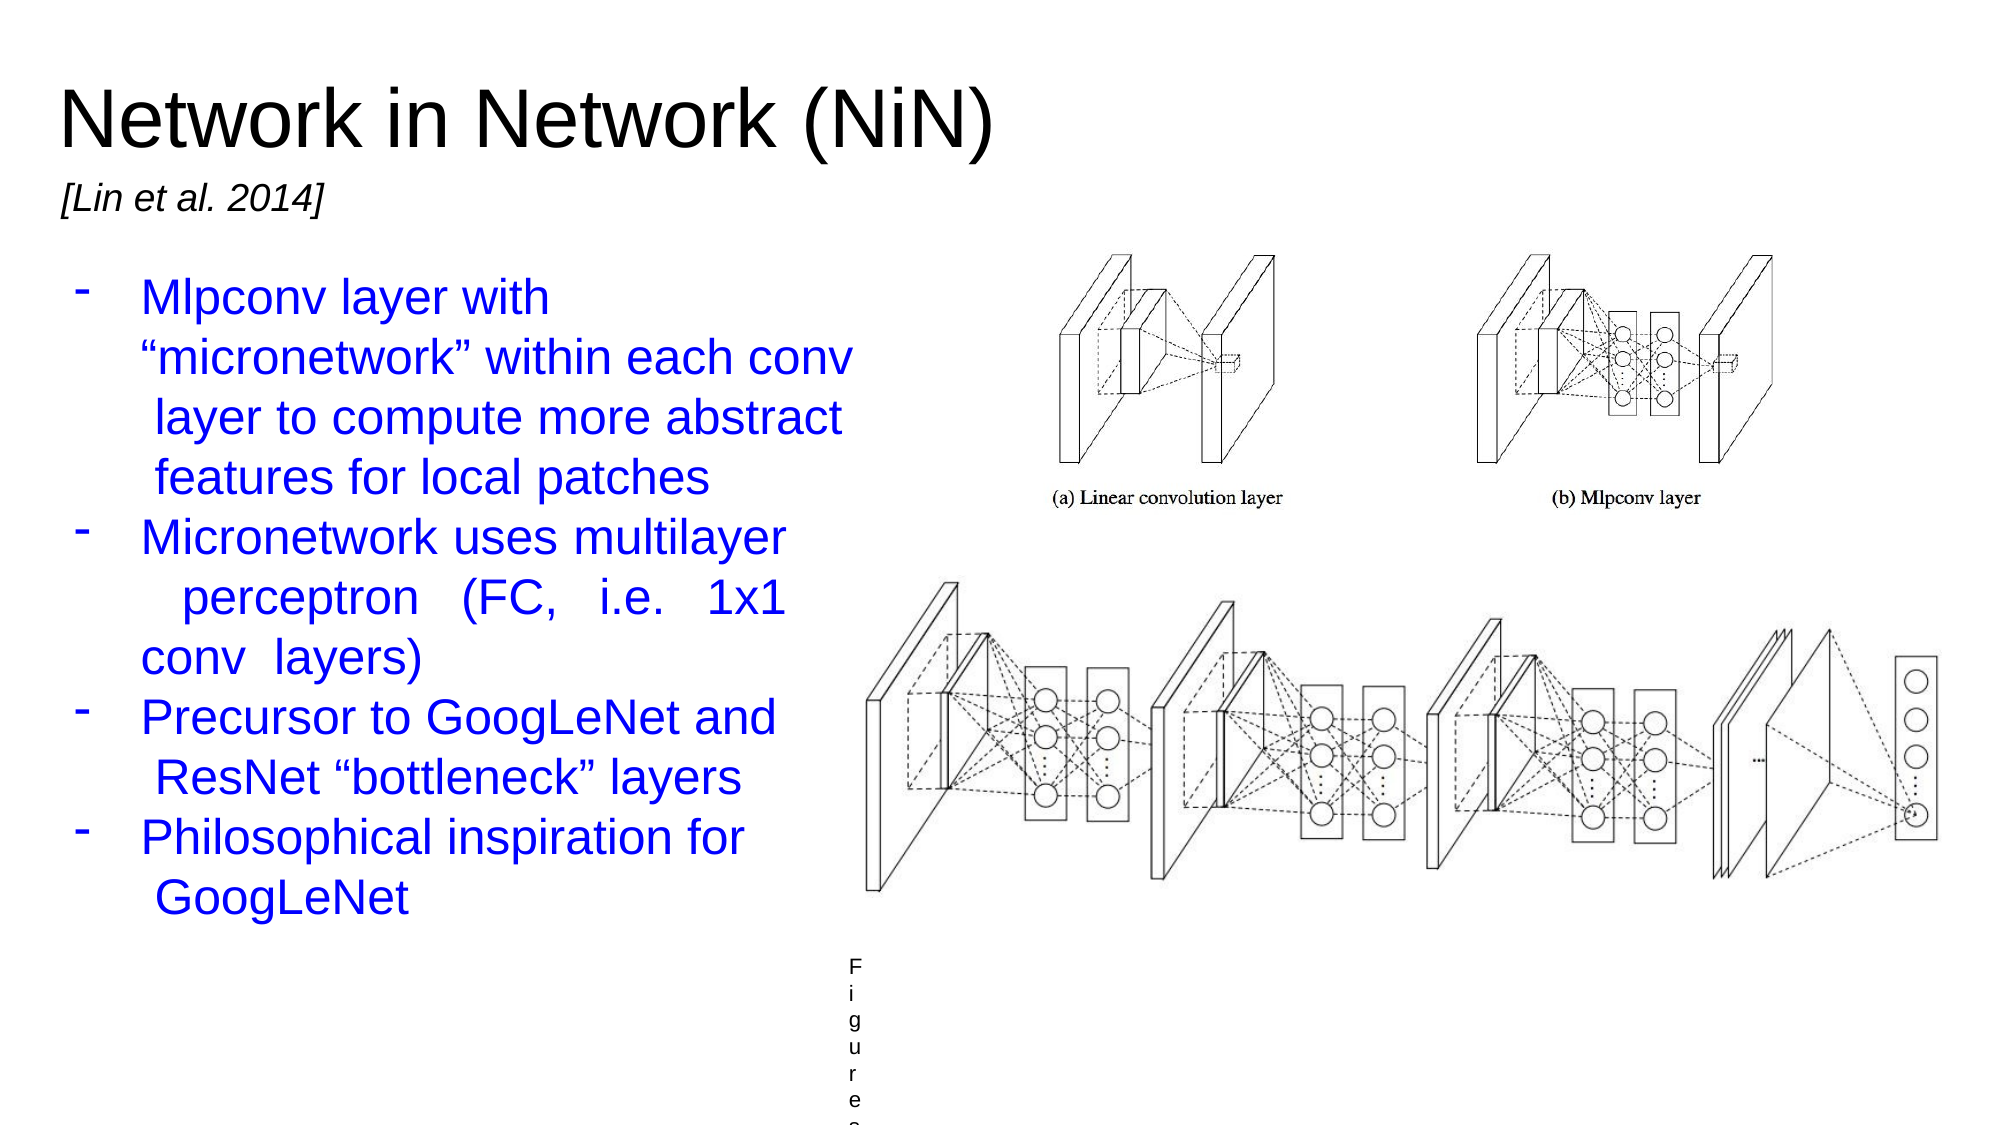

# Network in Network (NiN)
[Lin et al. 2014]

Mlpconv layer with  “micronetwork” within each conv  layer to compute more abstract  features for local patches
Micronetwork uses multilayer  perceptron (FC, i.e. 1x1 conv  layers)
Precursor to GoogLeNet and  ResNet “bottleneck” layers
Philosophical inspiration for  GoogLeNet
Figures copyright Lin et al., 2014. Reproduced with permission.